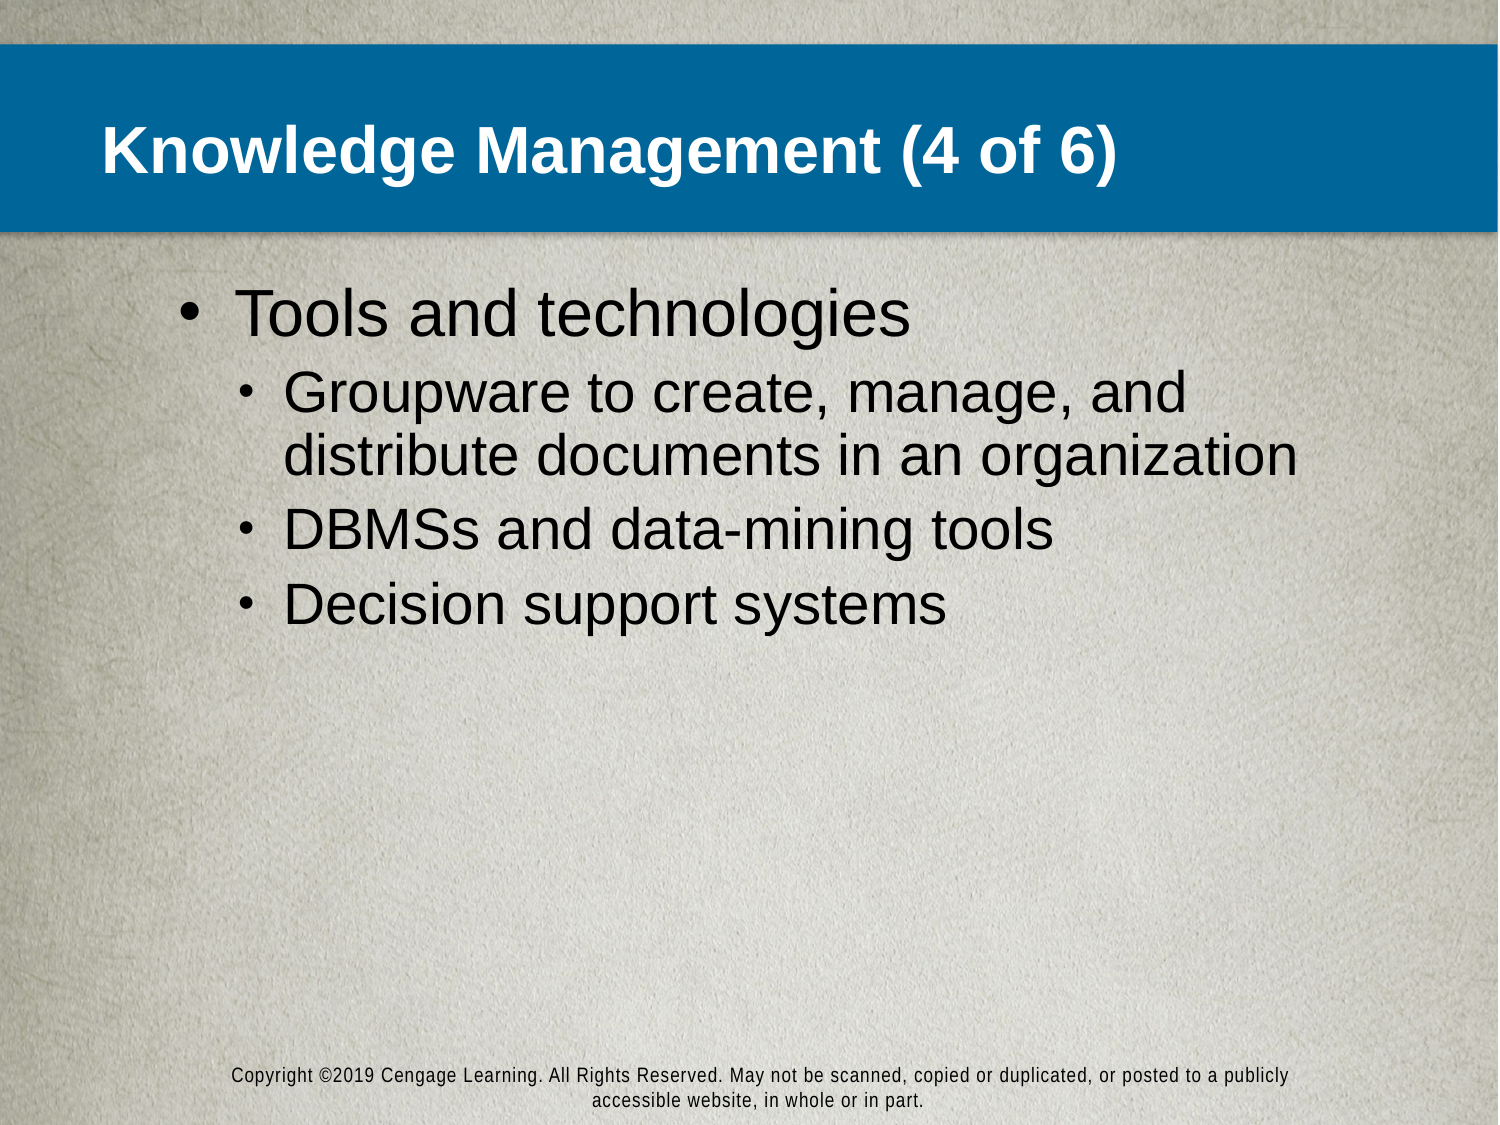

# Knowledge Management (4 of 6)
Tools and technologies
Groupware to create, manage, and distribute documents in an organization
DBMSs and data-mining tools
Decision support systems